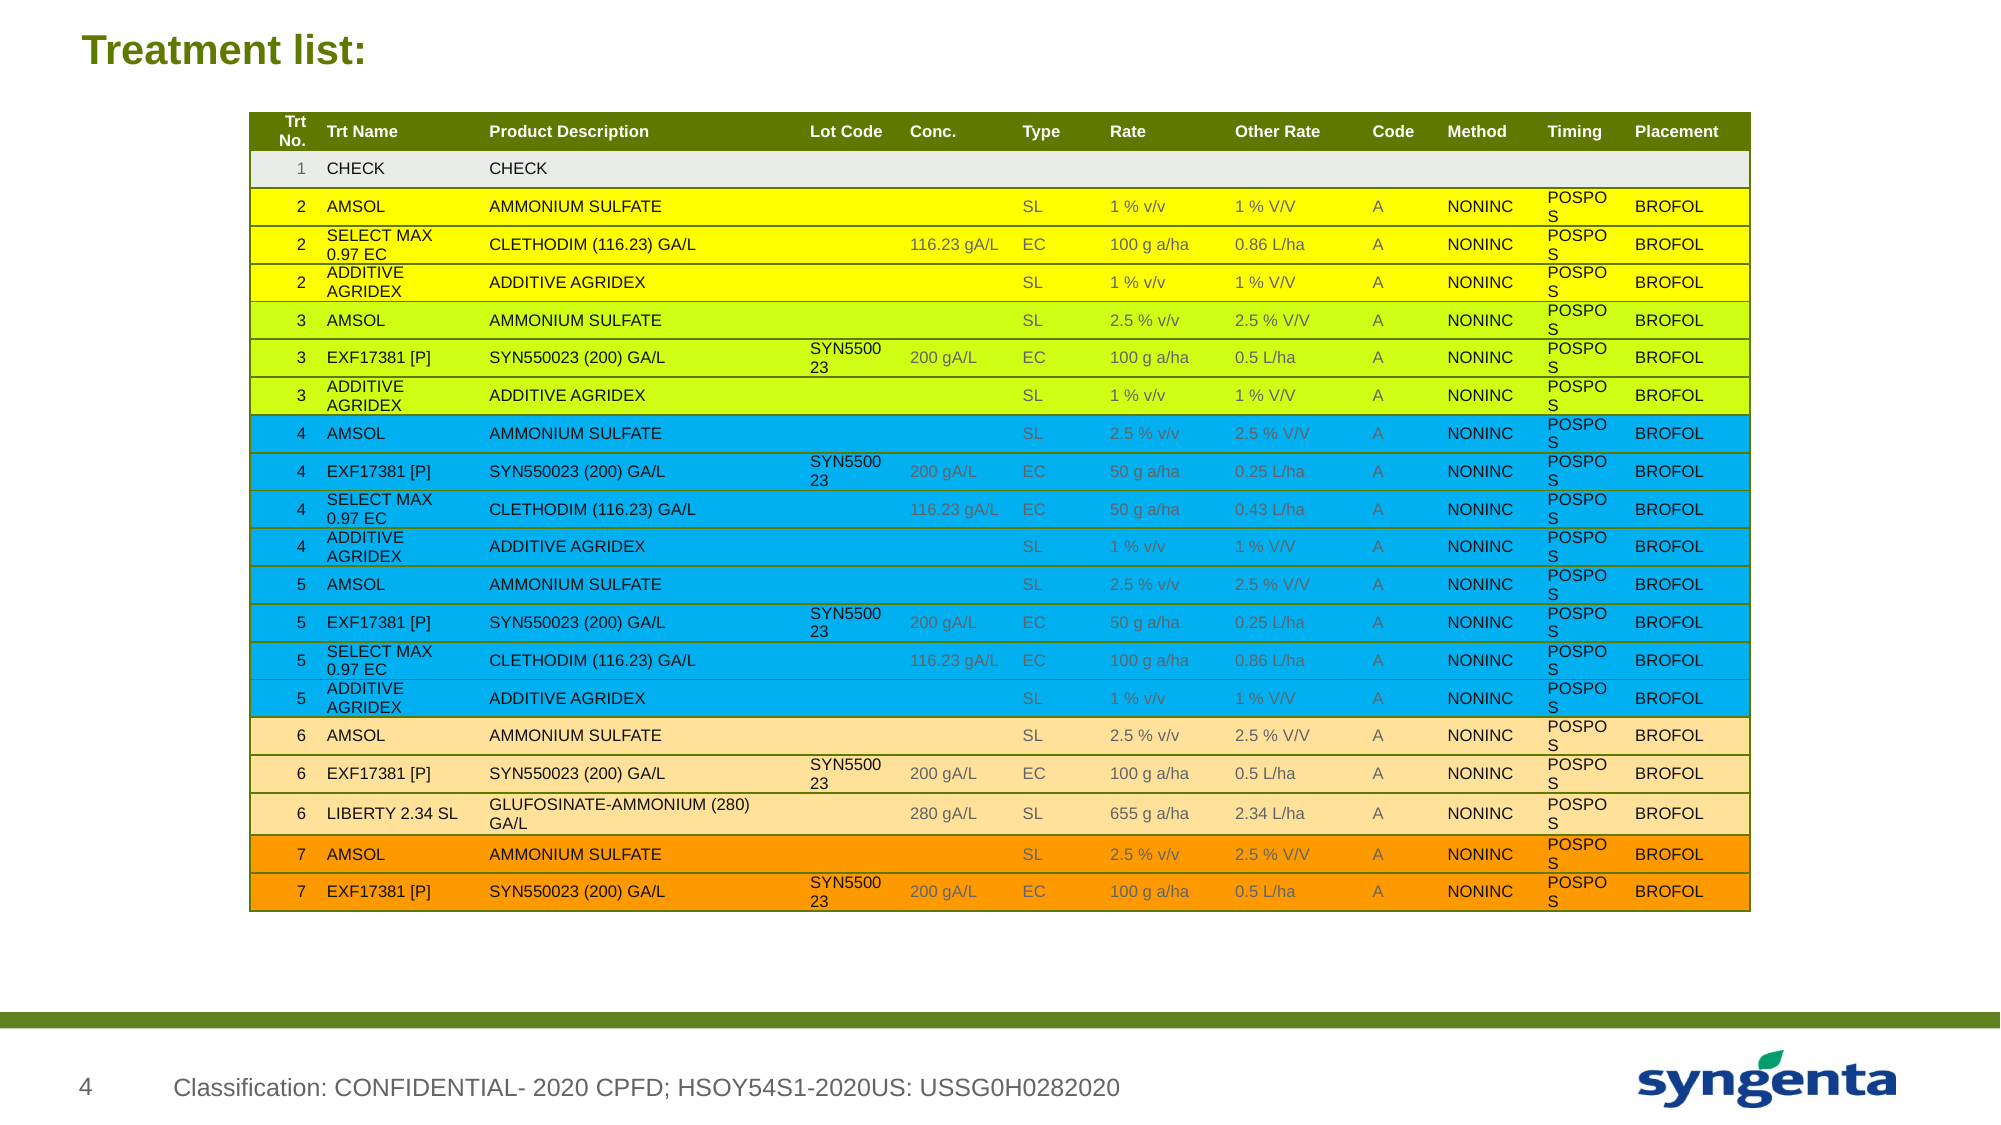

# Treatment list:
| Trt No. | Trt Name | Product Description | Lot Code | Conc. | Type | Rate | Other Rate | Code | Method | Timing | Placement |
| --- | --- | --- | --- | --- | --- | --- | --- | --- | --- | --- | --- |
| 1 | CHECK | CHECK |  |  |  |  |  |  |  |  |  |
| 2 | AMSOL | AMMONIUM SULFATE |  |  | SL | 1 % v/v | 1 % V/V | A | NONINC | POSPOS | BROFOL |
| 2 | SELECT MAX 0.97 EC | CLETHODIM (116.23) GA/L |  | 116.23 gA/L | EC | 100 g a/ha | 0.86 L/ha | A | NONINC | POSPOS | BROFOL |
| 2 | ADDITIVE AGRIDEX | ADDITIVE AGRIDEX |  |  | SL | 1 % v/v | 1 % V/V | A | NONINC | POSPOS | BROFOL |
| 3 | AMSOL | AMMONIUM SULFATE |  |  | SL | 2.5 % v/v | 2.5 % V/V | A | NONINC | POSPOS | BROFOL |
| 3 | EXF17381 [P] | SYN550023 (200) GA/L | SYN550023 | 200 gA/L | EC | 100 g a/ha | 0.5 L/ha | A | NONINC | POSPOS | BROFOL |
| 3 | ADDITIVE AGRIDEX | ADDITIVE AGRIDEX |  |  | SL | 1 % v/v | 1 % V/V | A | NONINC | POSPOS | BROFOL |
| 4 | AMSOL | AMMONIUM SULFATE |  |  | SL | 2.5 % v/v | 2.5 % V/V | A | NONINC | POSPOS | BROFOL |
| 4 | EXF17381 [P] | SYN550023 (200) GA/L | SYN550023 | 200 gA/L | EC | 50 g a/ha | 0.25 L/ha | A | NONINC | POSPOS | BROFOL |
| 4 | SELECT MAX 0.97 EC | CLETHODIM (116.23) GA/L |  | 116.23 gA/L | EC | 50 g a/ha | 0.43 L/ha | A | NONINC | POSPOS | BROFOL |
| 4 | ADDITIVE AGRIDEX | ADDITIVE AGRIDEX |  |  | SL | 1 % v/v | 1 % V/V | A | NONINC | POSPOS | BROFOL |
| 5 | AMSOL | AMMONIUM SULFATE |  |  | SL | 2.5 % v/v | 2.5 % V/V | A | NONINC | POSPOS | BROFOL |
| 5 | EXF17381 [P] | SYN550023 (200) GA/L | SYN550023 | 200 gA/L | EC | 50 g a/ha | 0.25 L/ha | A | NONINC | POSPOS | BROFOL |
| 5 | SELECT MAX 0.97 EC | CLETHODIM (116.23) GA/L |  | 116.23 gA/L | EC | 100 g a/ha | 0.86 L/ha | A | NONINC | POSPOS | BROFOL |
| 5 | ADDITIVE AGRIDEX | ADDITIVE AGRIDEX |  |  | SL | 1 % v/v | 1 % V/V | A | NONINC | POSPOS | BROFOL |
| 6 | AMSOL | AMMONIUM SULFATE |  |  | SL | 2.5 % v/v | 2.5 % V/V | A | NONINC | POSPOS | BROFOL |
| 6 | EXF17381 [P] | SYN550023 (200) GA/L | SYN550023 | 200 gA/L | EC | 100 g a/ha | 0.5 L/ha | A | NONINC | POSPOS | BROFOL |
| 6 | LIBERTY 2.34 SL | GLUFOSINATE-AMMONIUM (280) GA/L |  | 280 gA/L | SL | 655 g a/ha | 2.34 L/ha | A | NONINC | POSPOS | BROFOL |
| 7 | AMSOL | AMMONIUM SULFATE |  |  | SL | 2.5 % v/v | 2.5 % V/V | A | NONINC | POSPOS | BROFOL |
| 7 | EXF17381 [P] | SYN550023 (200) GA/L | SYN550023 | 200 gA/L | EC | 100 g a/ha | 0.5 L/ha | A | NONINC | POSPOS | BROFOL |
Classification: CONFIDENTIAL- 2020 CPFD; HSOY54S1-2020US: USSG0H0282020